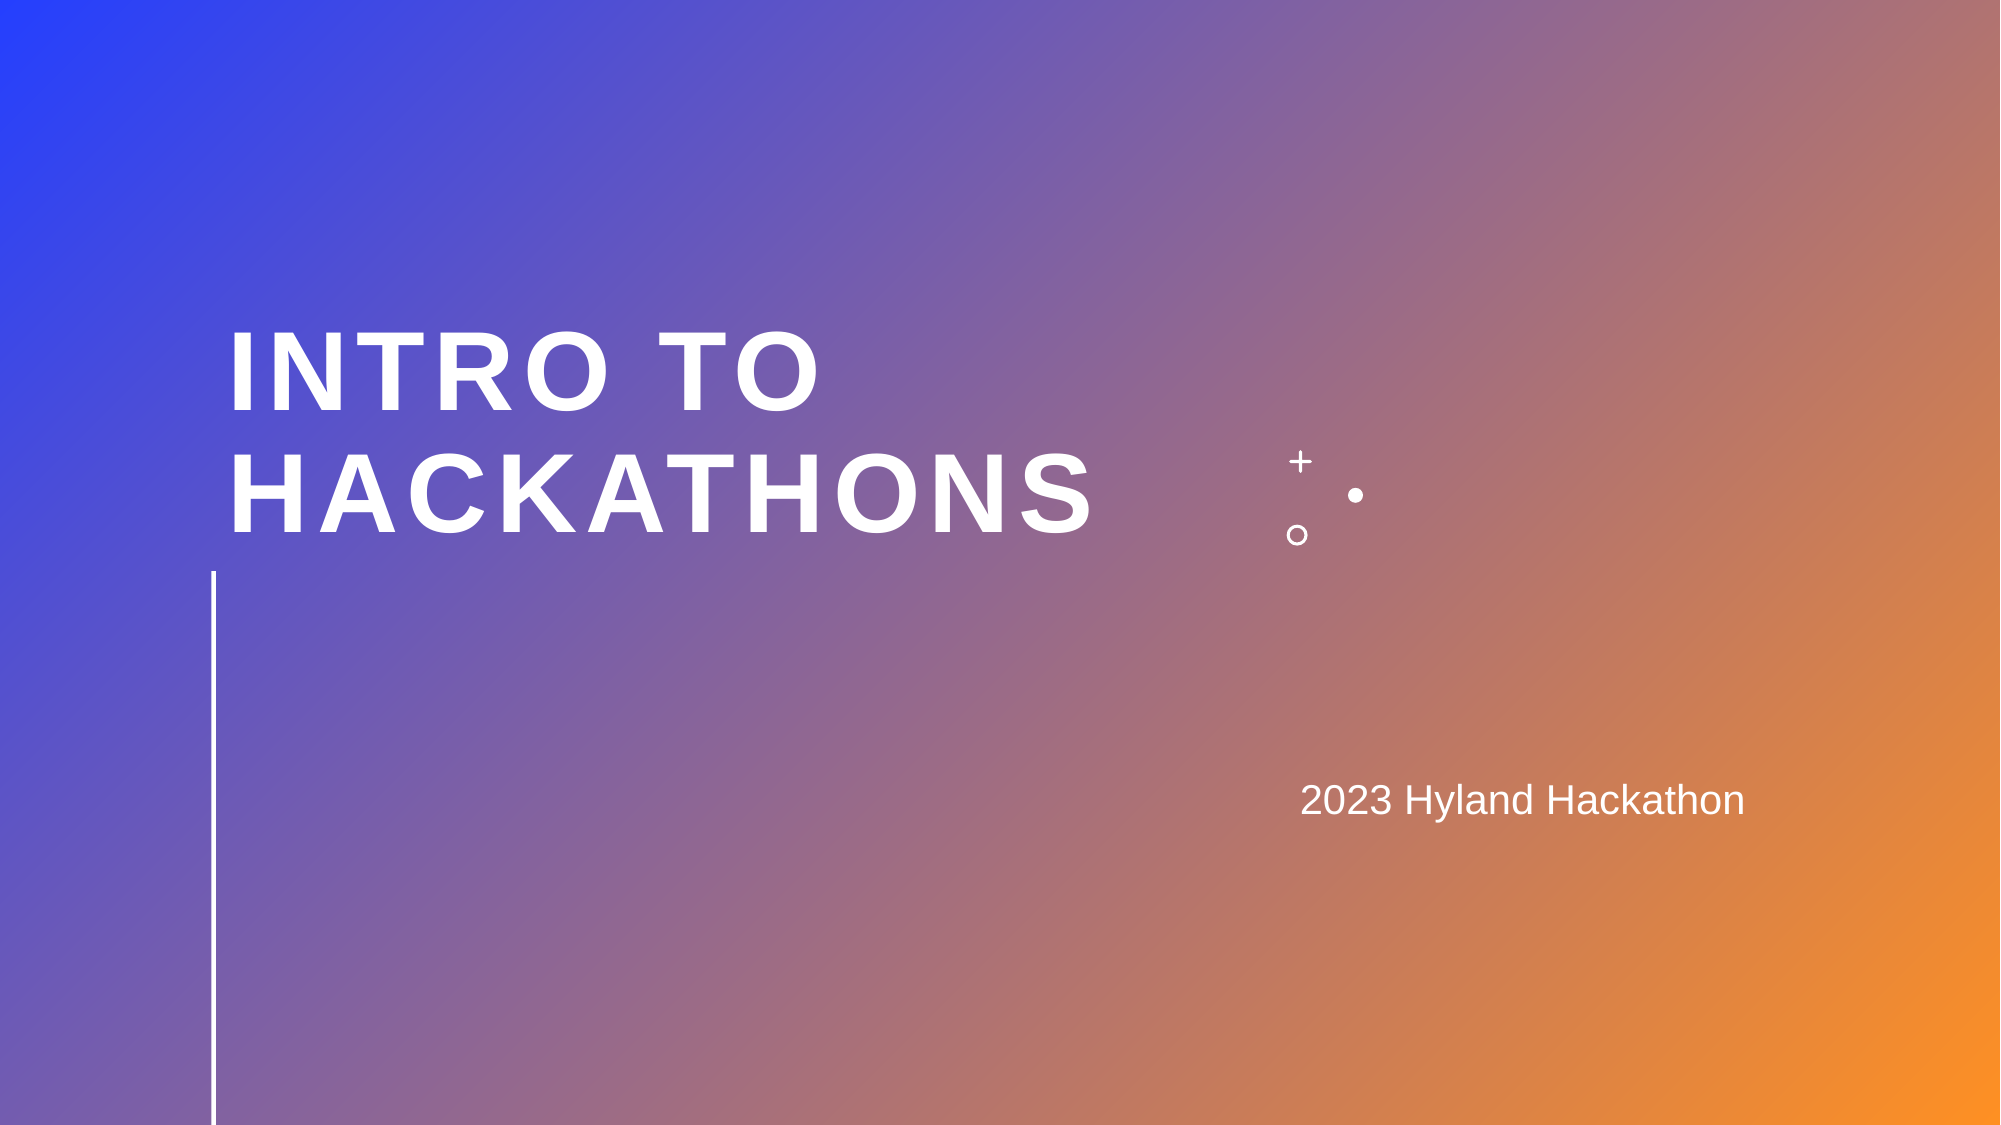

# Intro to Hackathons
2023 Hyland Hackathon